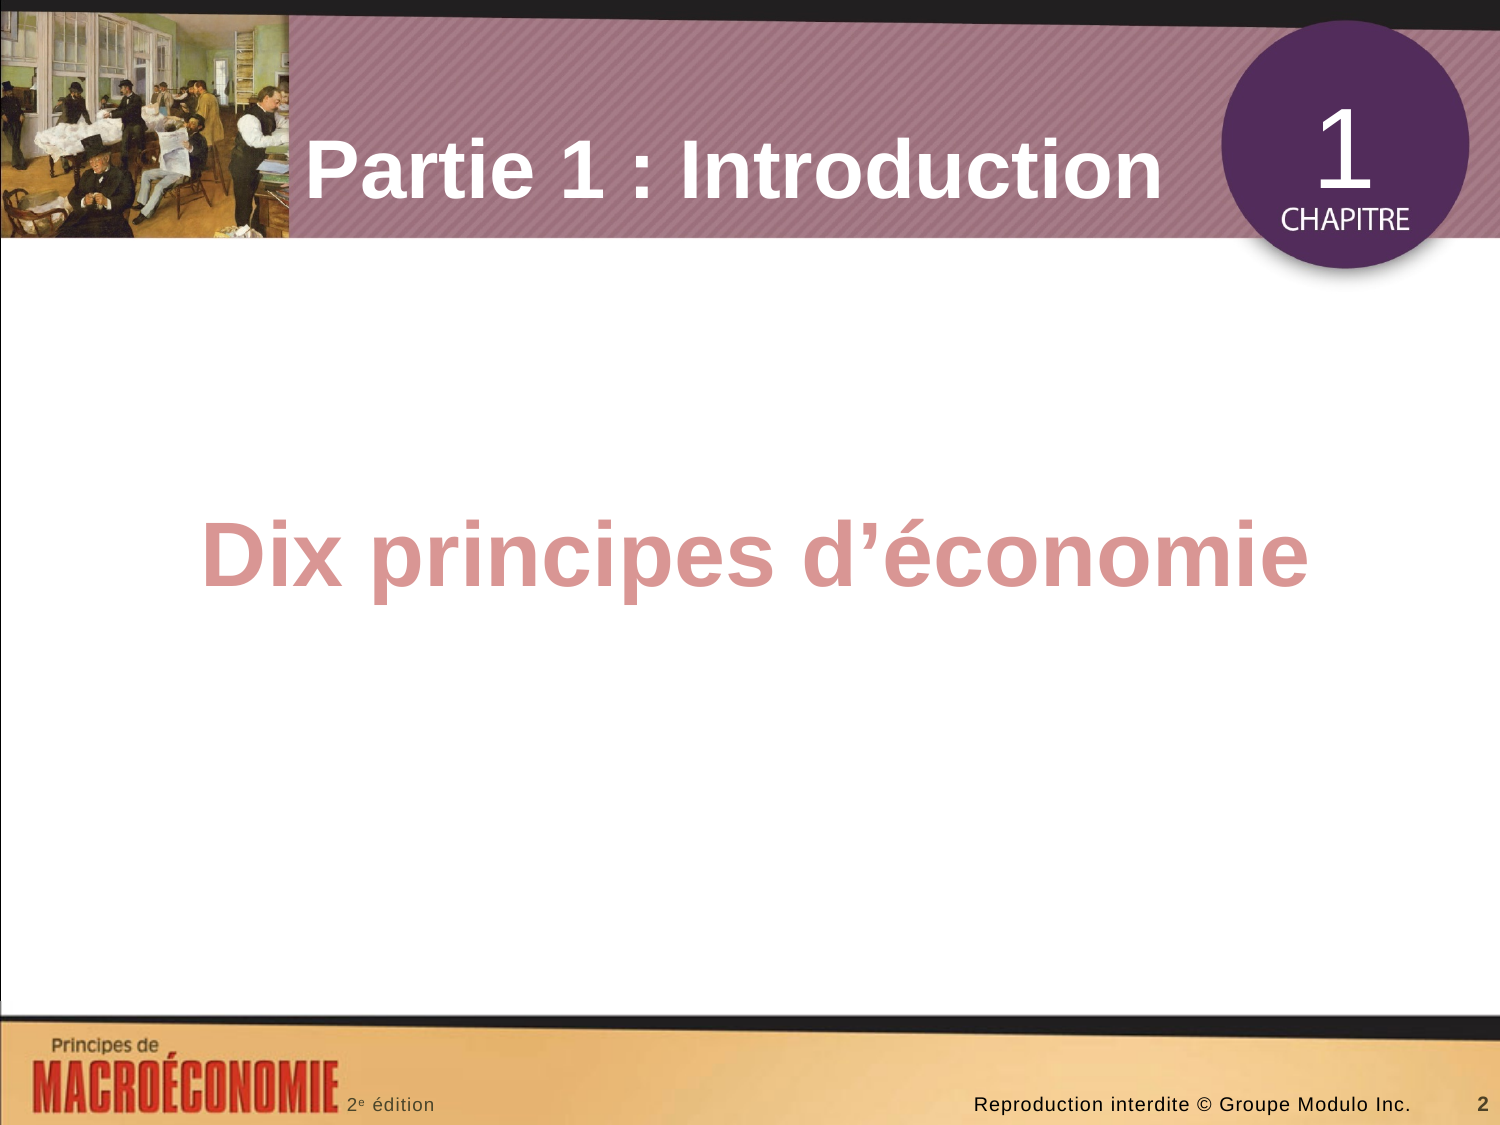

# Partie 1 : Introduction
1
Dix principes d’économie

2